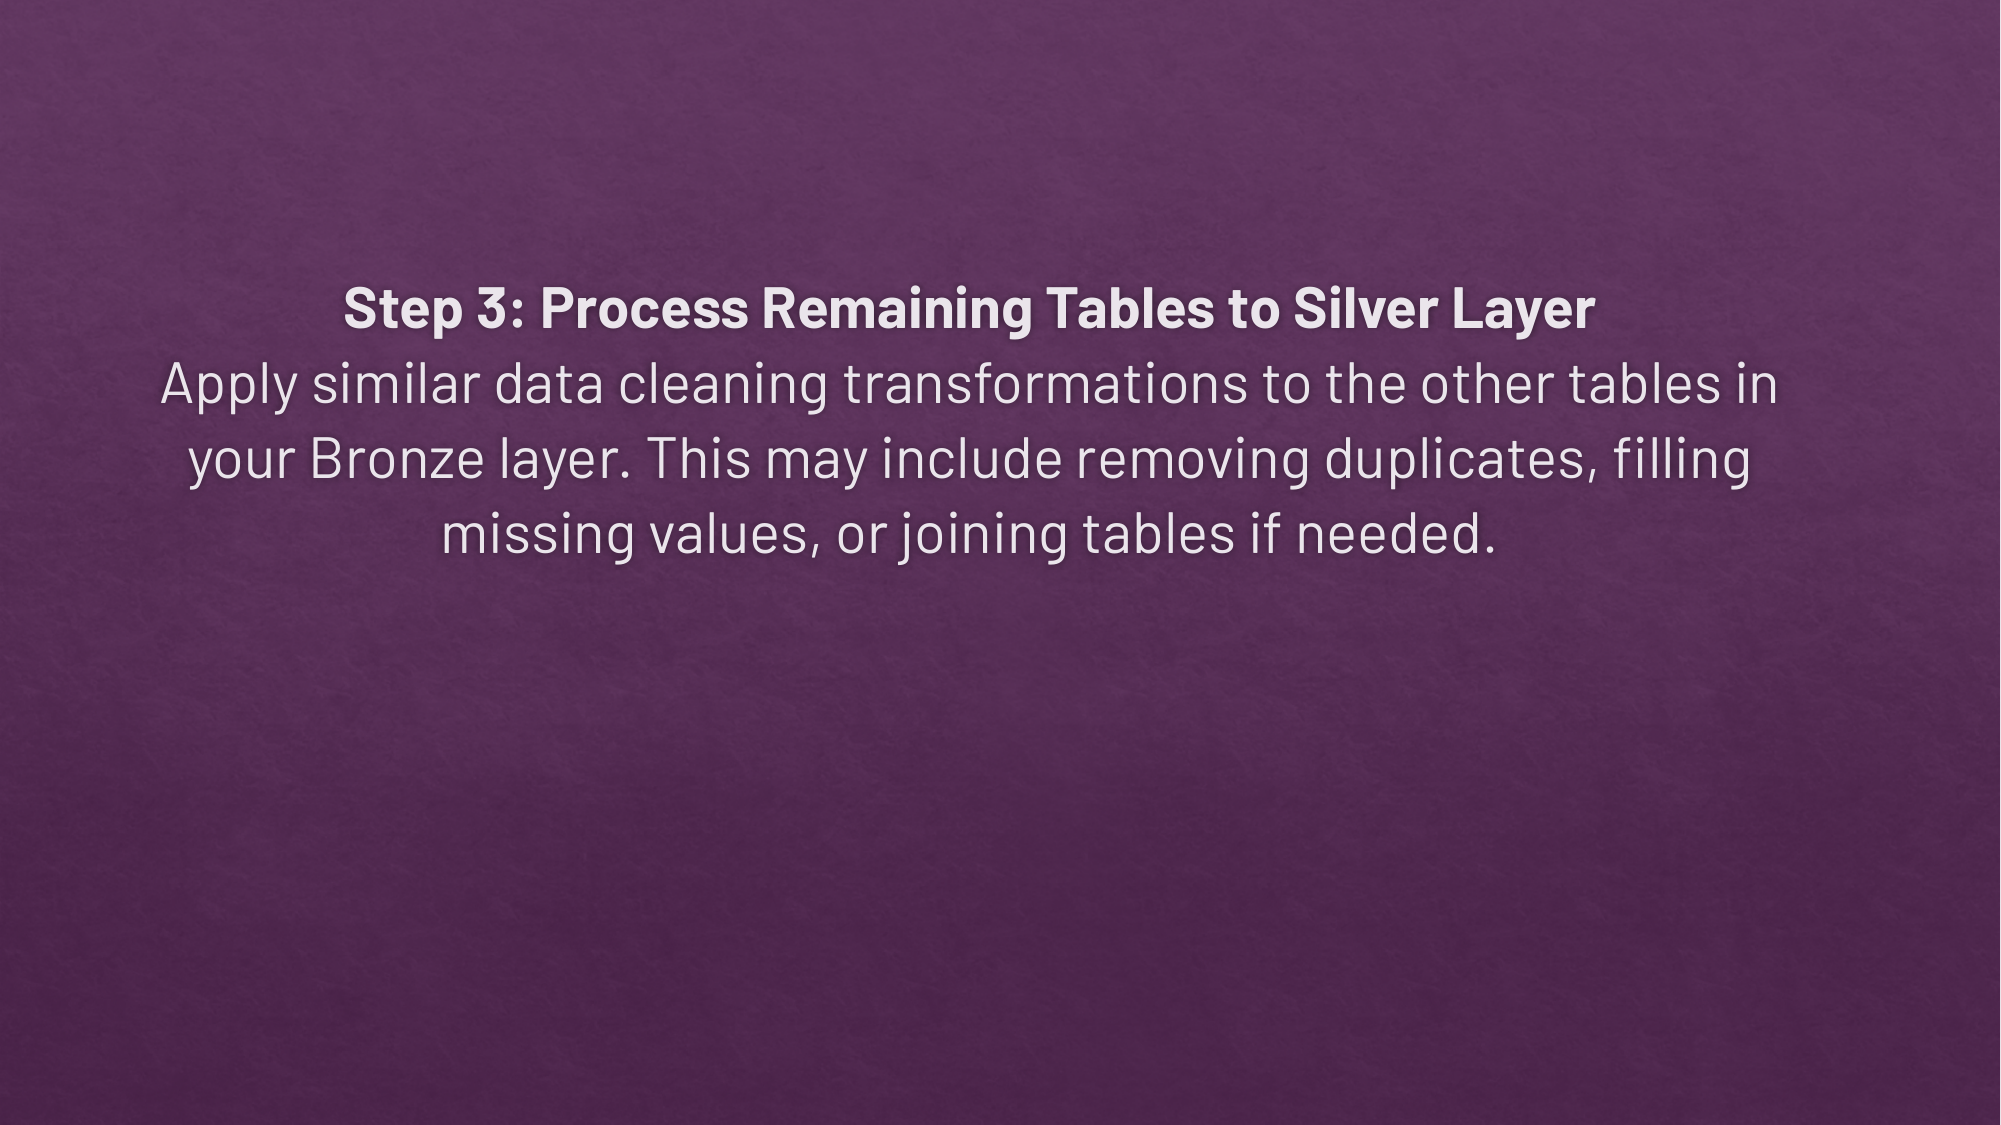

# Step 3: Process Remaining Tables to Silver Layer Apply similar data cleaning transformations to the other tables in your Bronze layer. This may include removing duplicates, filling missing values, or joining tables if needed.